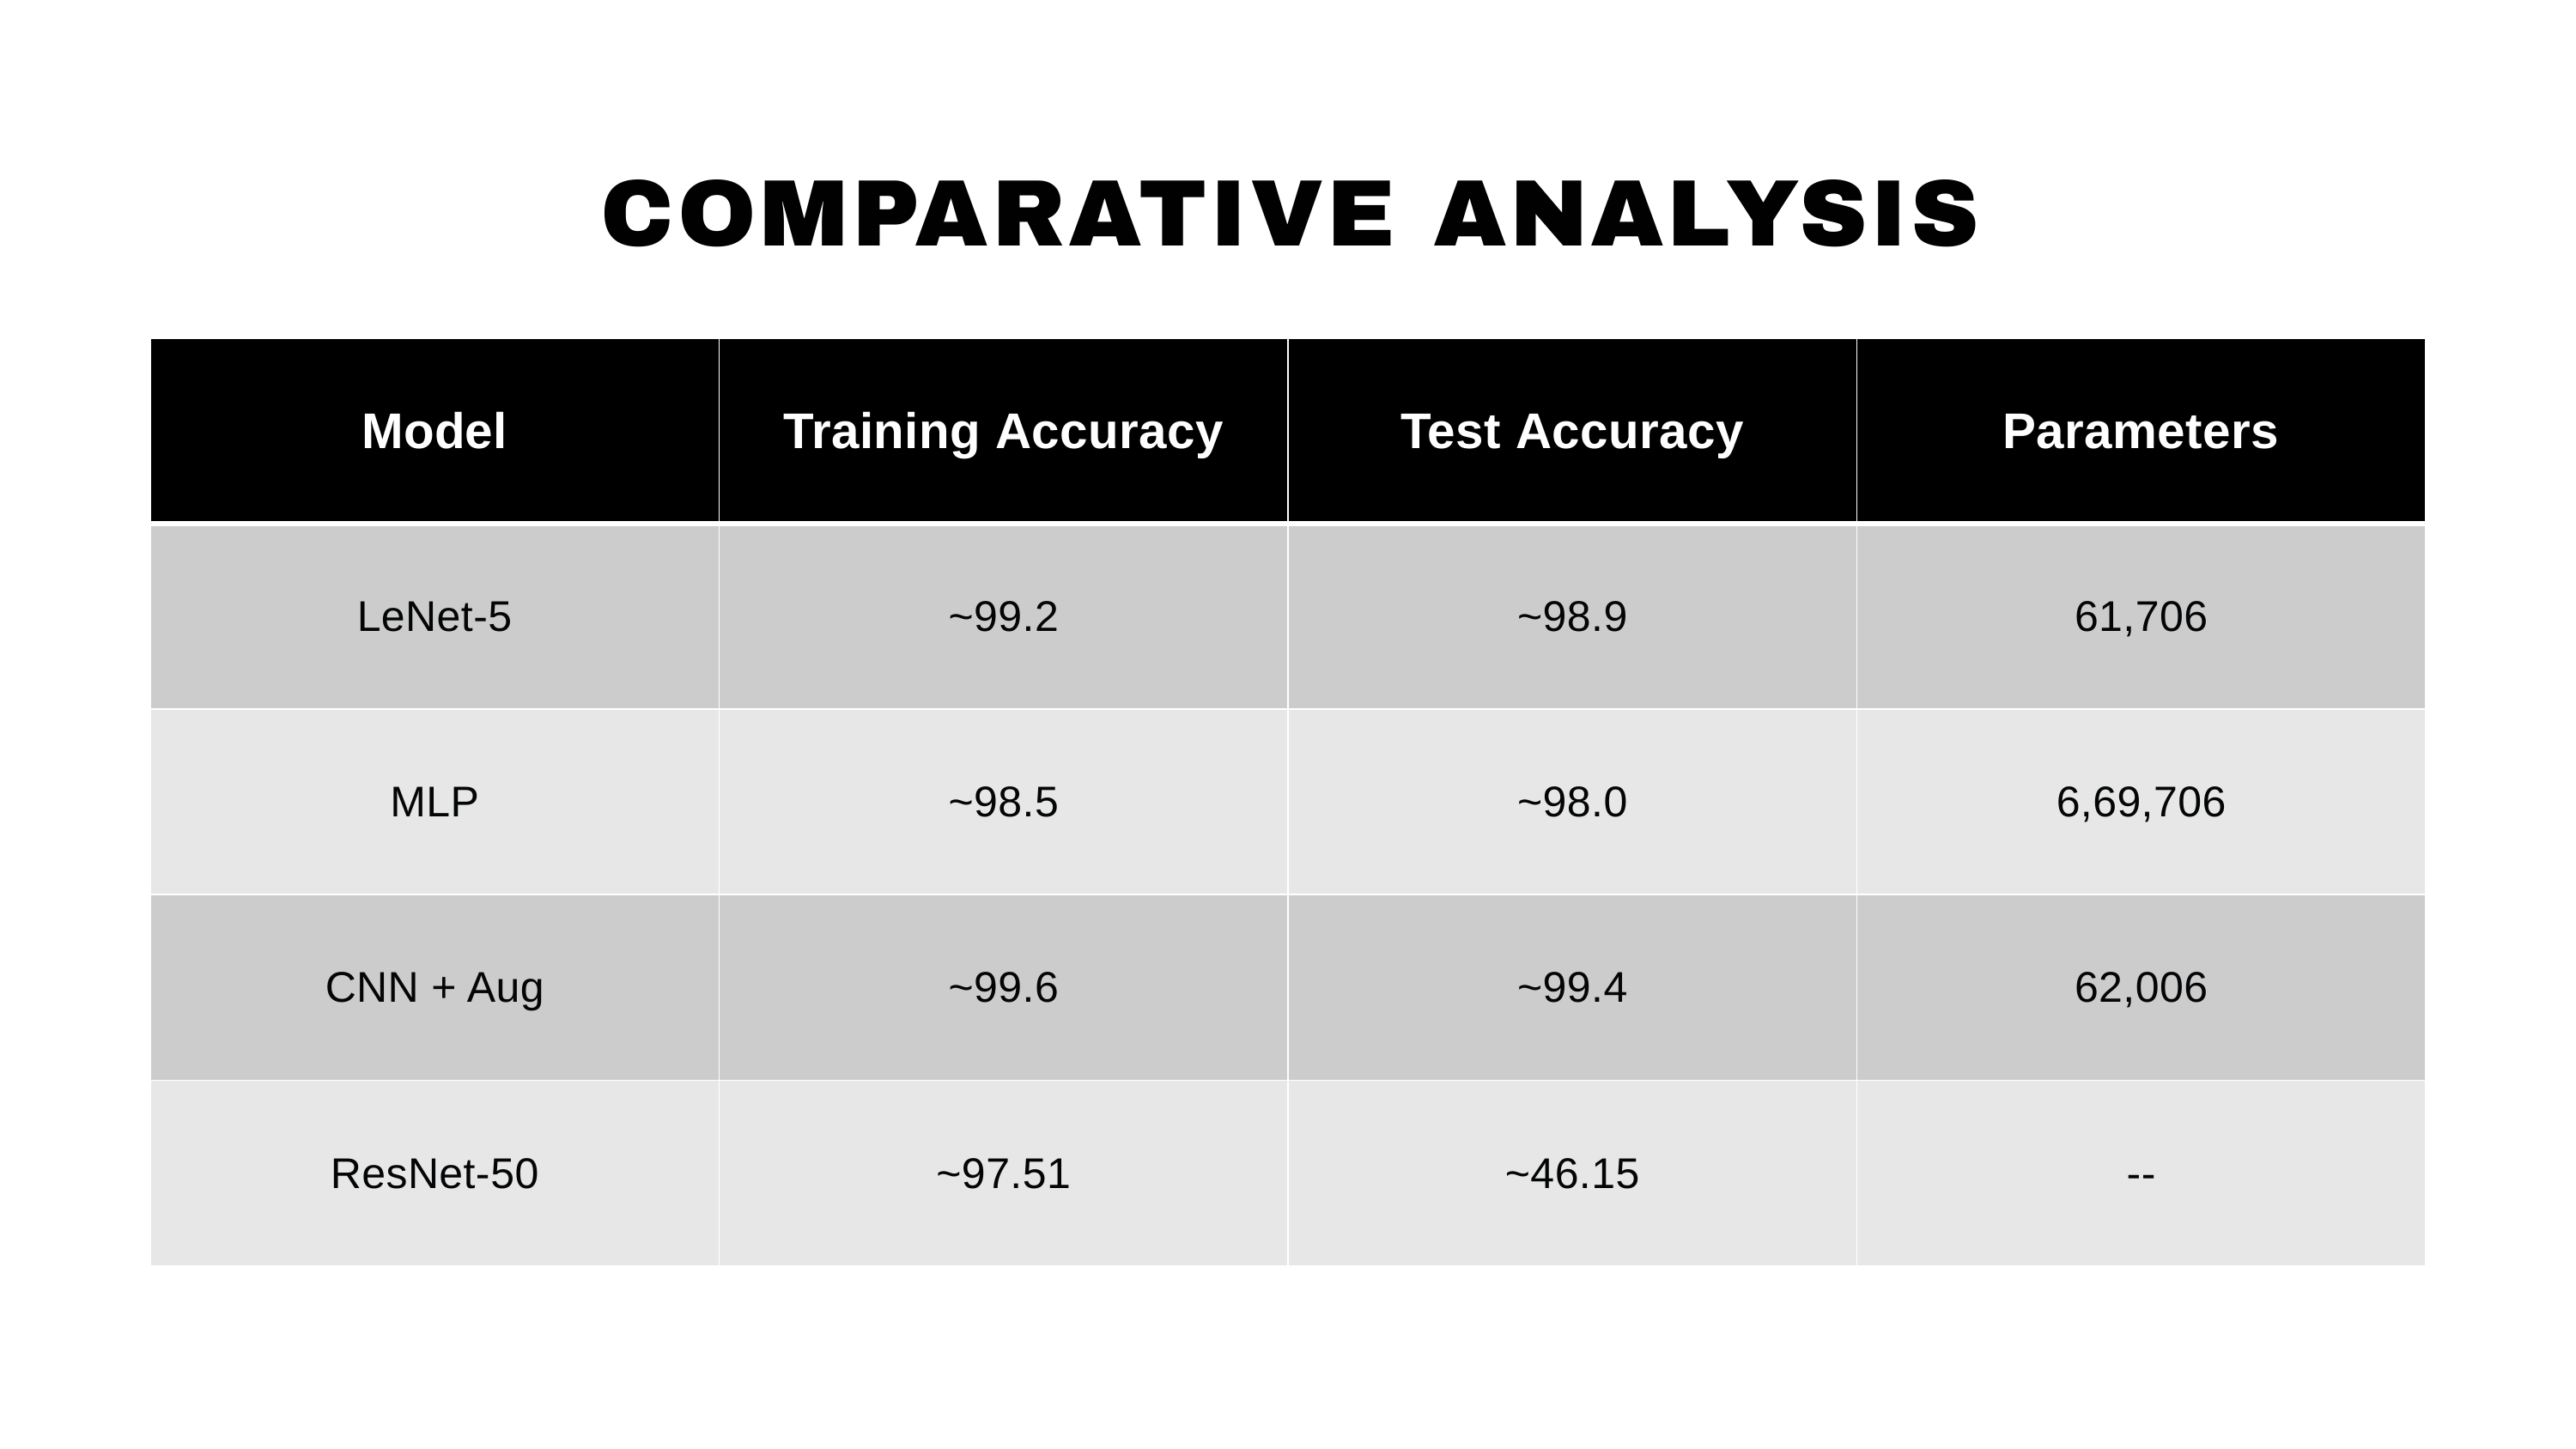

COMPARATIVE ANALYSIS
| Model | Training Accuracy | Test Accuracy | Parameters |
| --- | --- | --- | --- |
| LeNet-5 | ~99.2 | ~98.9 | 61,706 |
| MLP | ~98.5 | ~98.0 | 6,69,706 |
| CNN + Aug | ~99.6 | ~99.4 | 62,006 |
| ResNet-50 | ~97.51 | ~46.15 | -- |